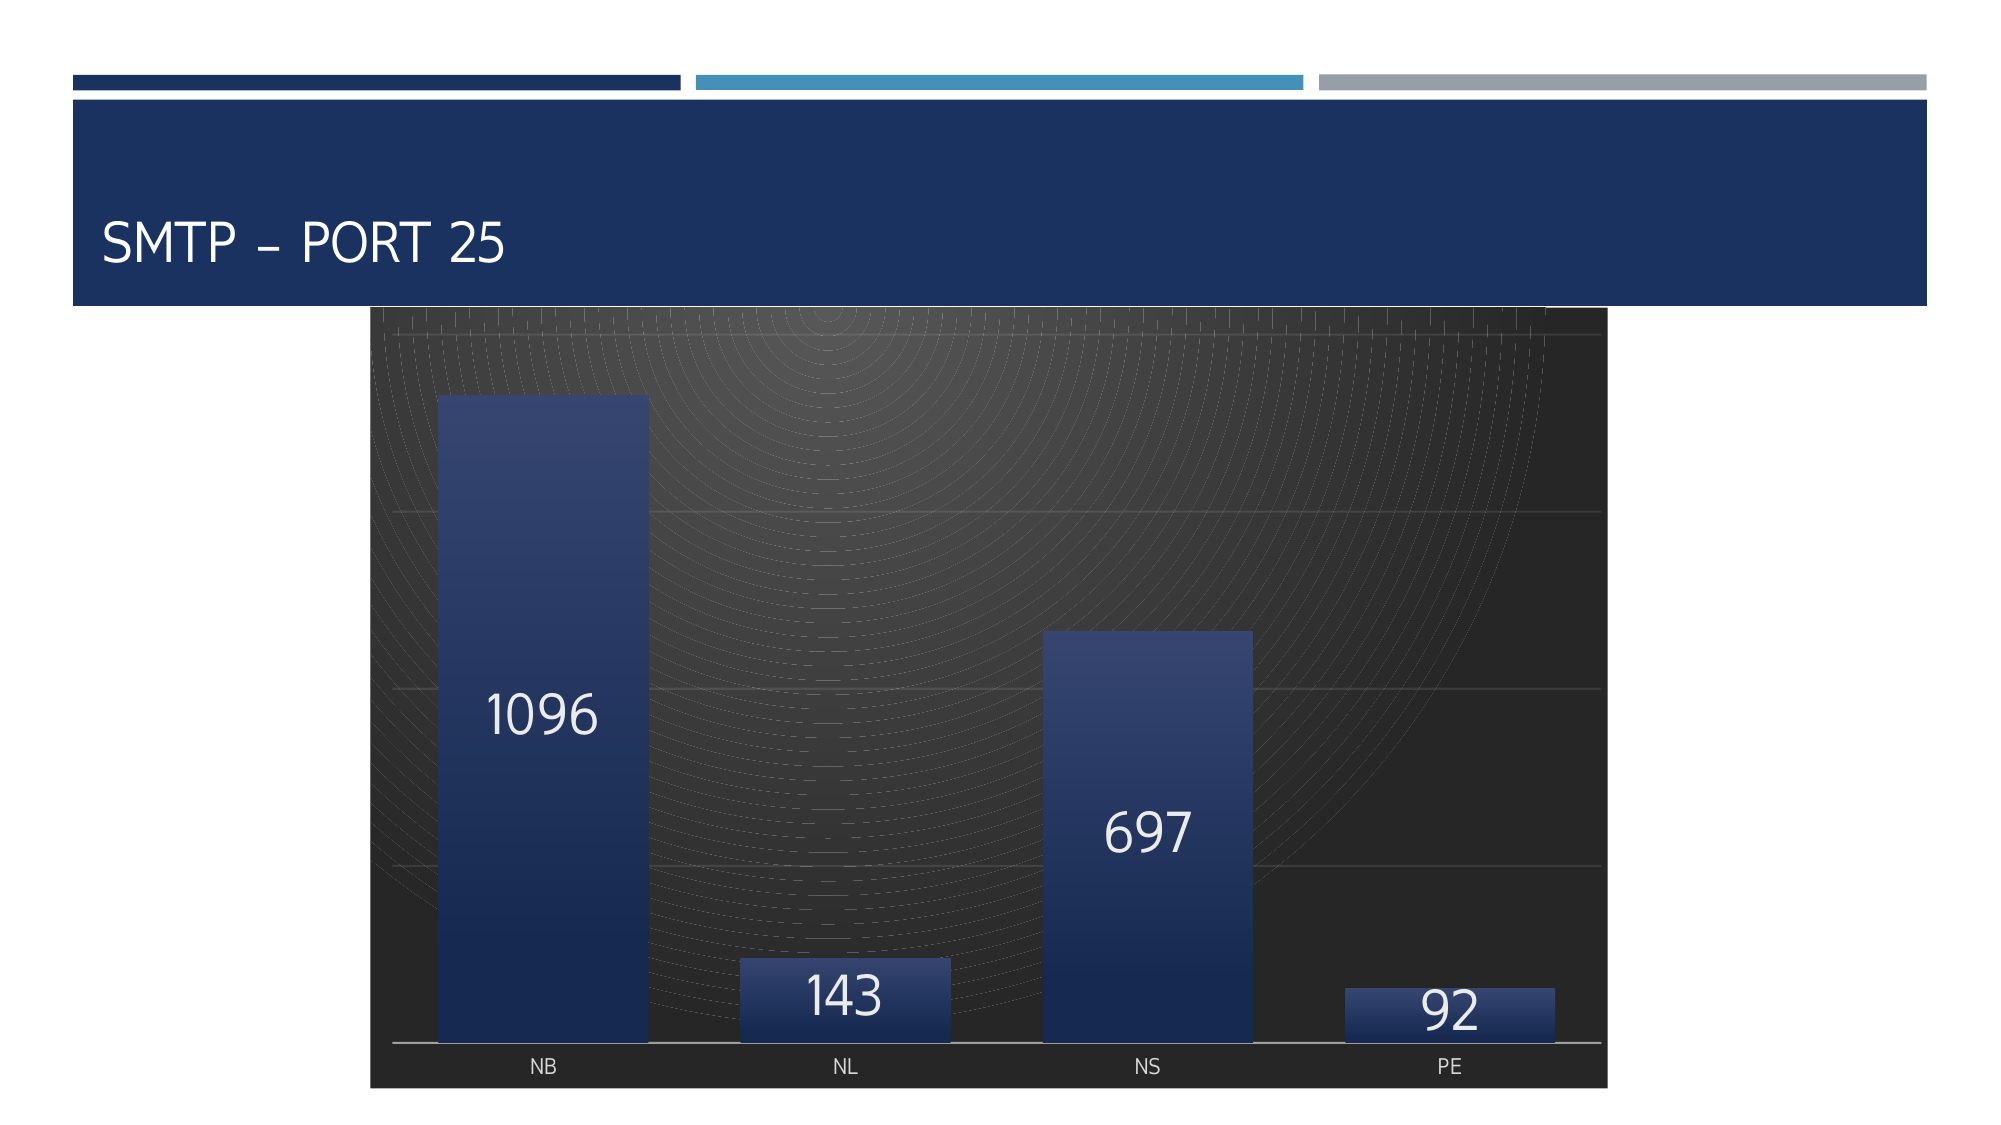

# SMTP – Port 25

### Chart

| Category | Series 1 |
|---|---|
| NB | 1096.0 |
| NL | 143.0 |
| NS | 697.0 |
| PE | 92.0 |